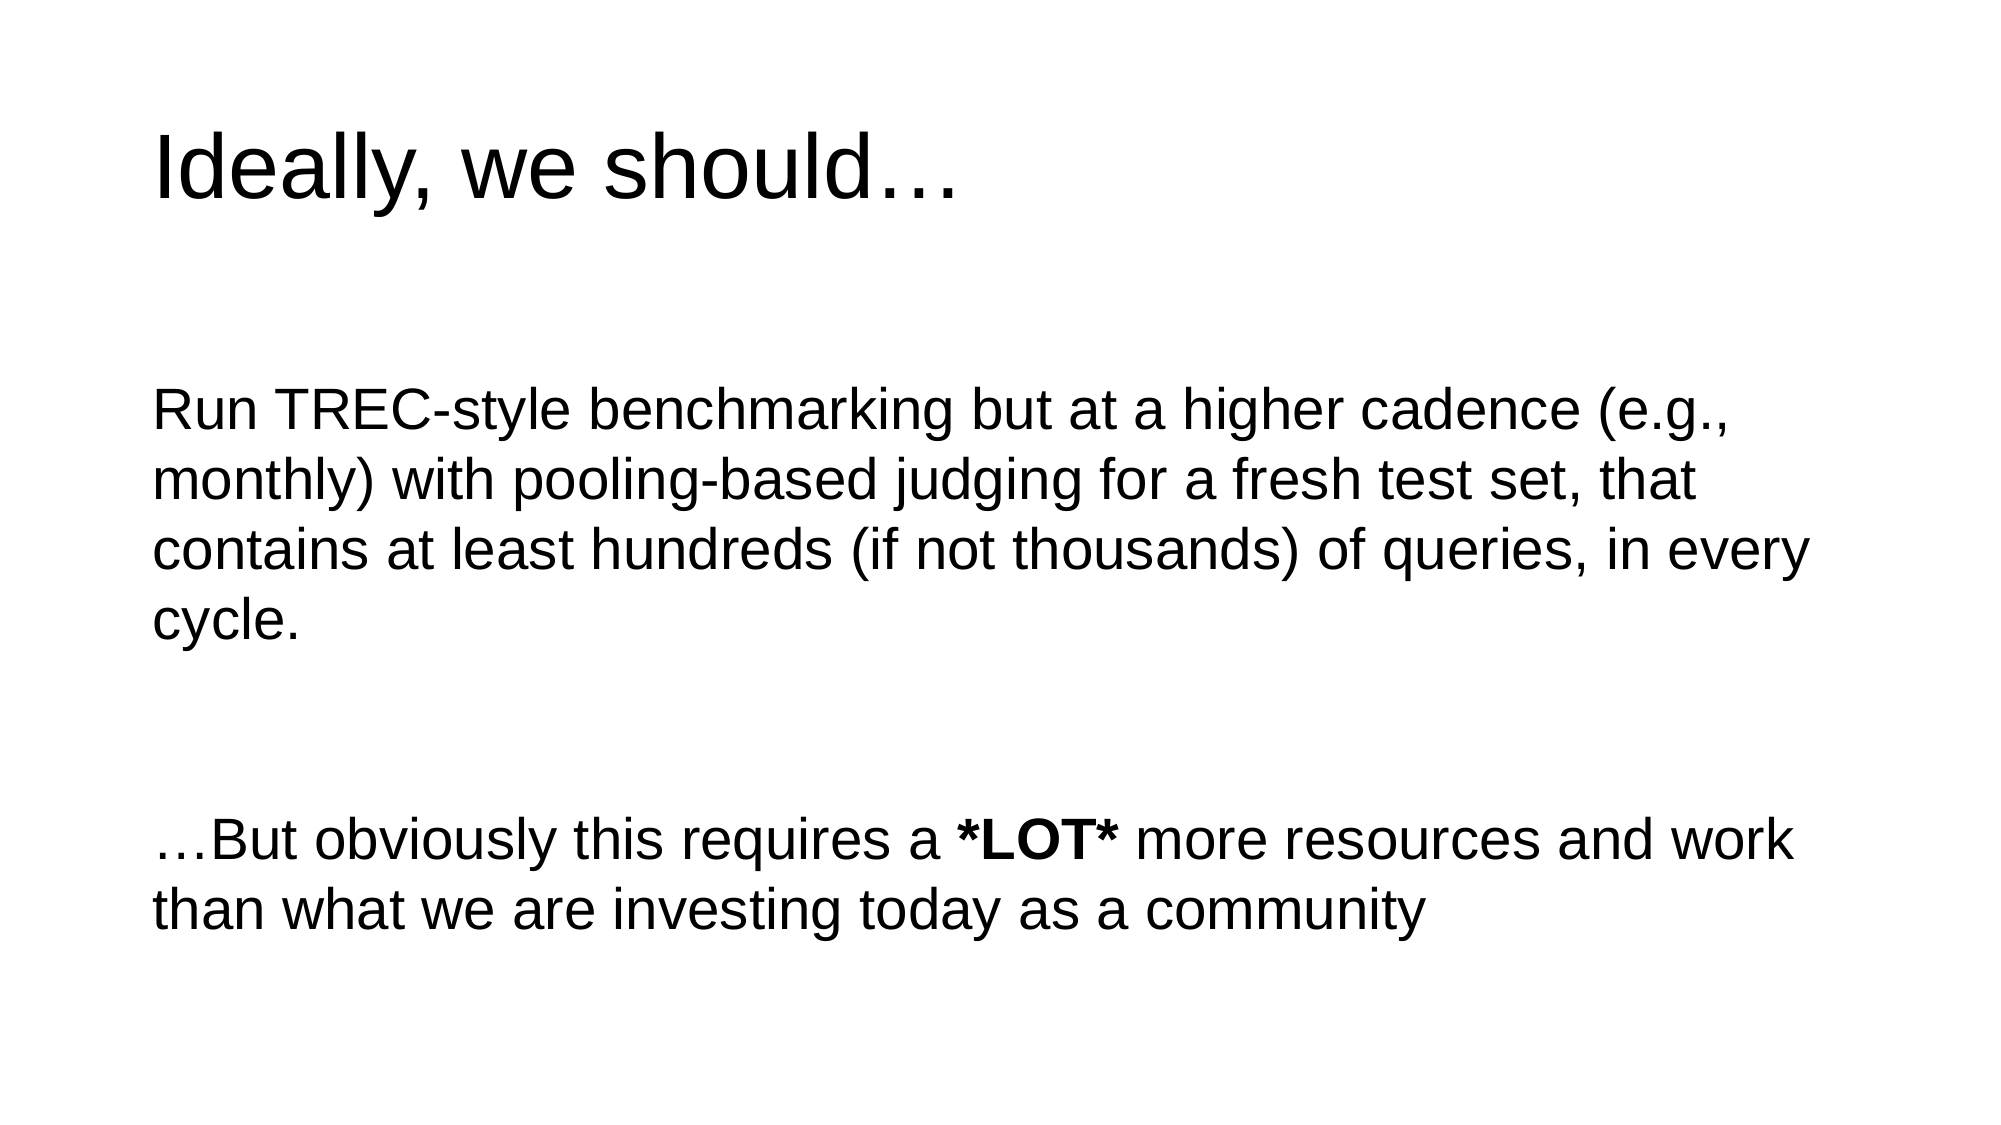

# Ideally, we should…
Run TREC-style benchmarking but at a higher cadence (e.g., monthly) with pooling-based judging for a fresh test set, that contains at least hundreds (if not thousands) of queries, in every cycle.
…But obviously this requires a *LOT* more resources and work than what we are investing today as a community